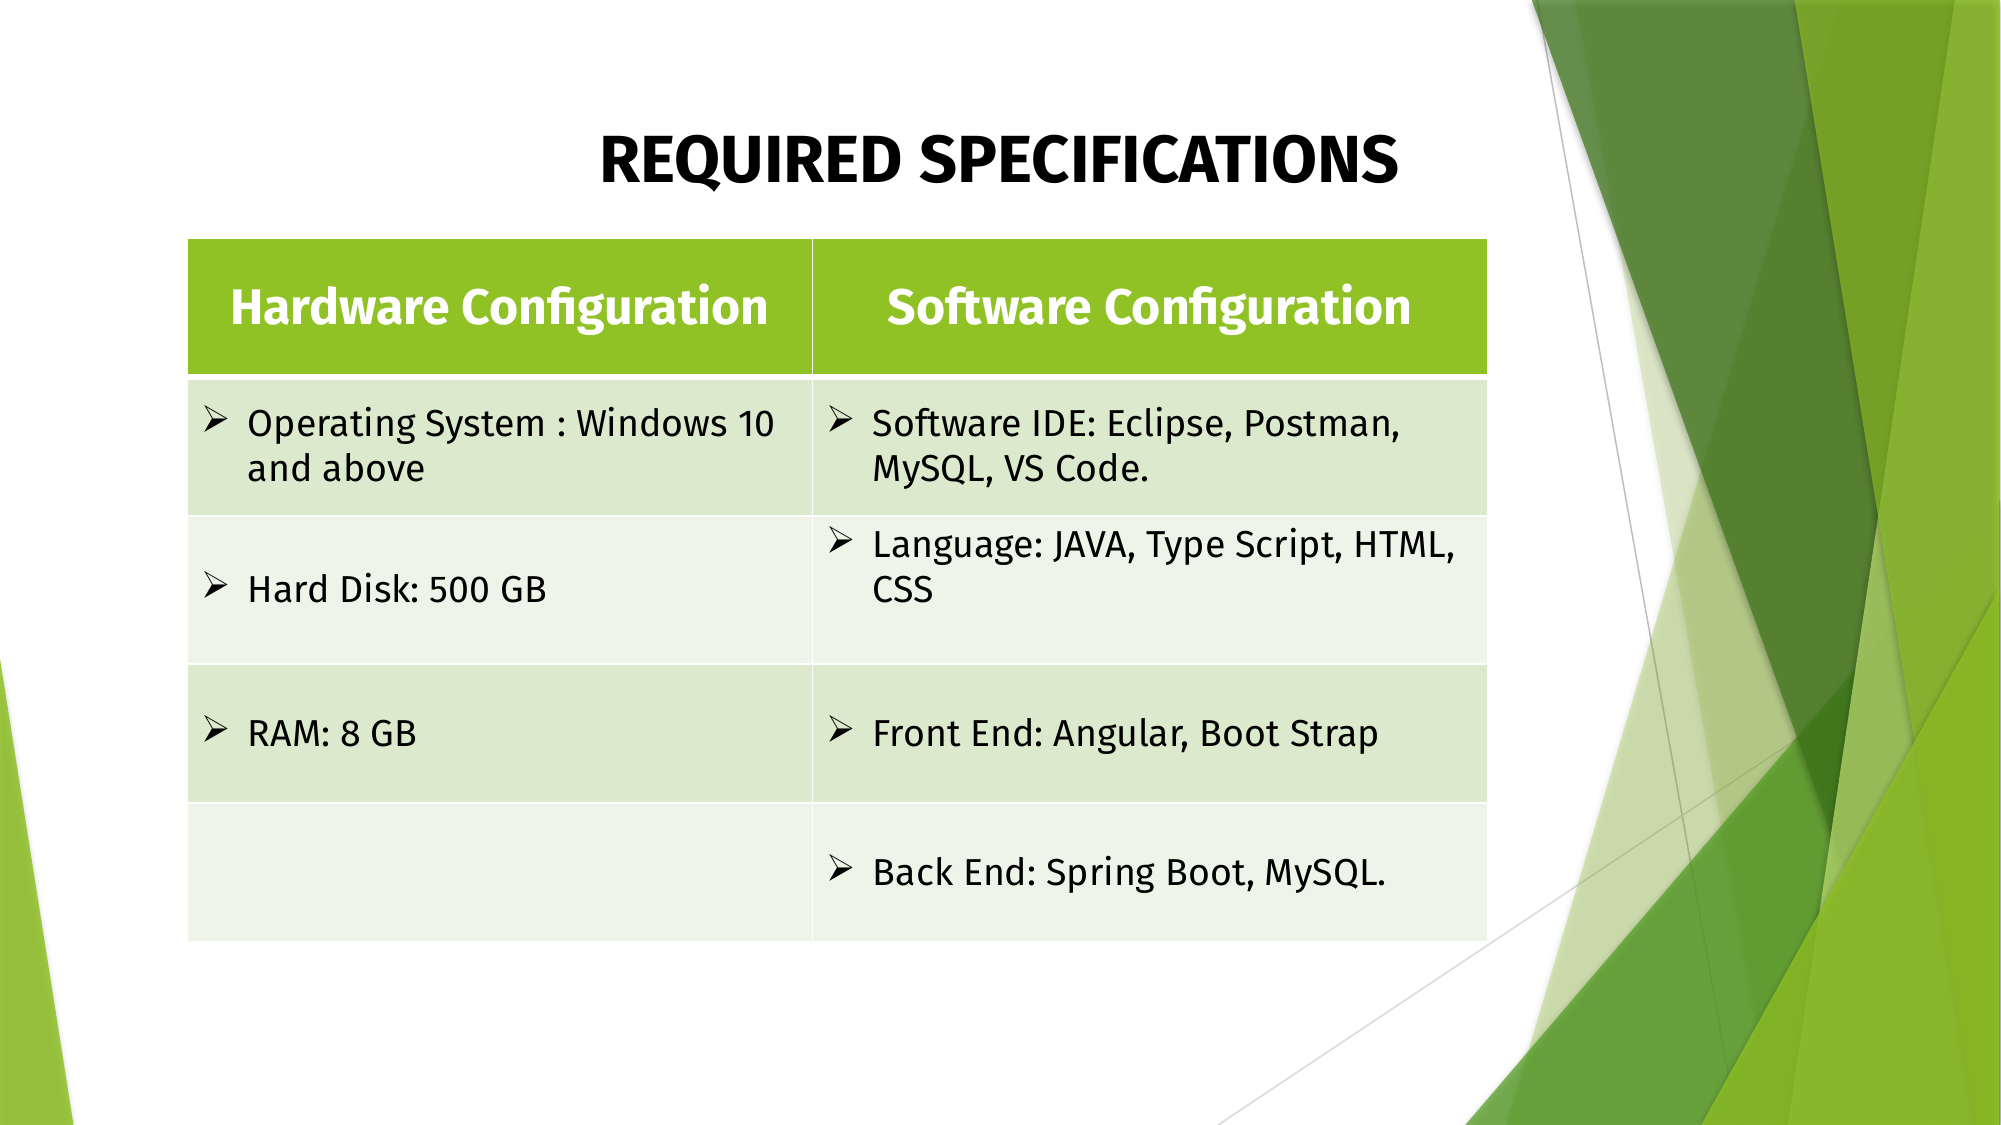

REQUIRED SPECIFICATIONS
| Hardware Configuration | Software Configuration |
| --- | --- |
| Operating System : Windows 10 and above | Software IDE: Eclipse, Postman, MySQL, VS Code. |
| Hard Disk: 500 GB | Language: JAVA, Type Script, HTML, CSS |
| RAM: 8 GB | Front End: Angular, Boot Strap |
|  | Back End: Spring Boot, MySQL. |